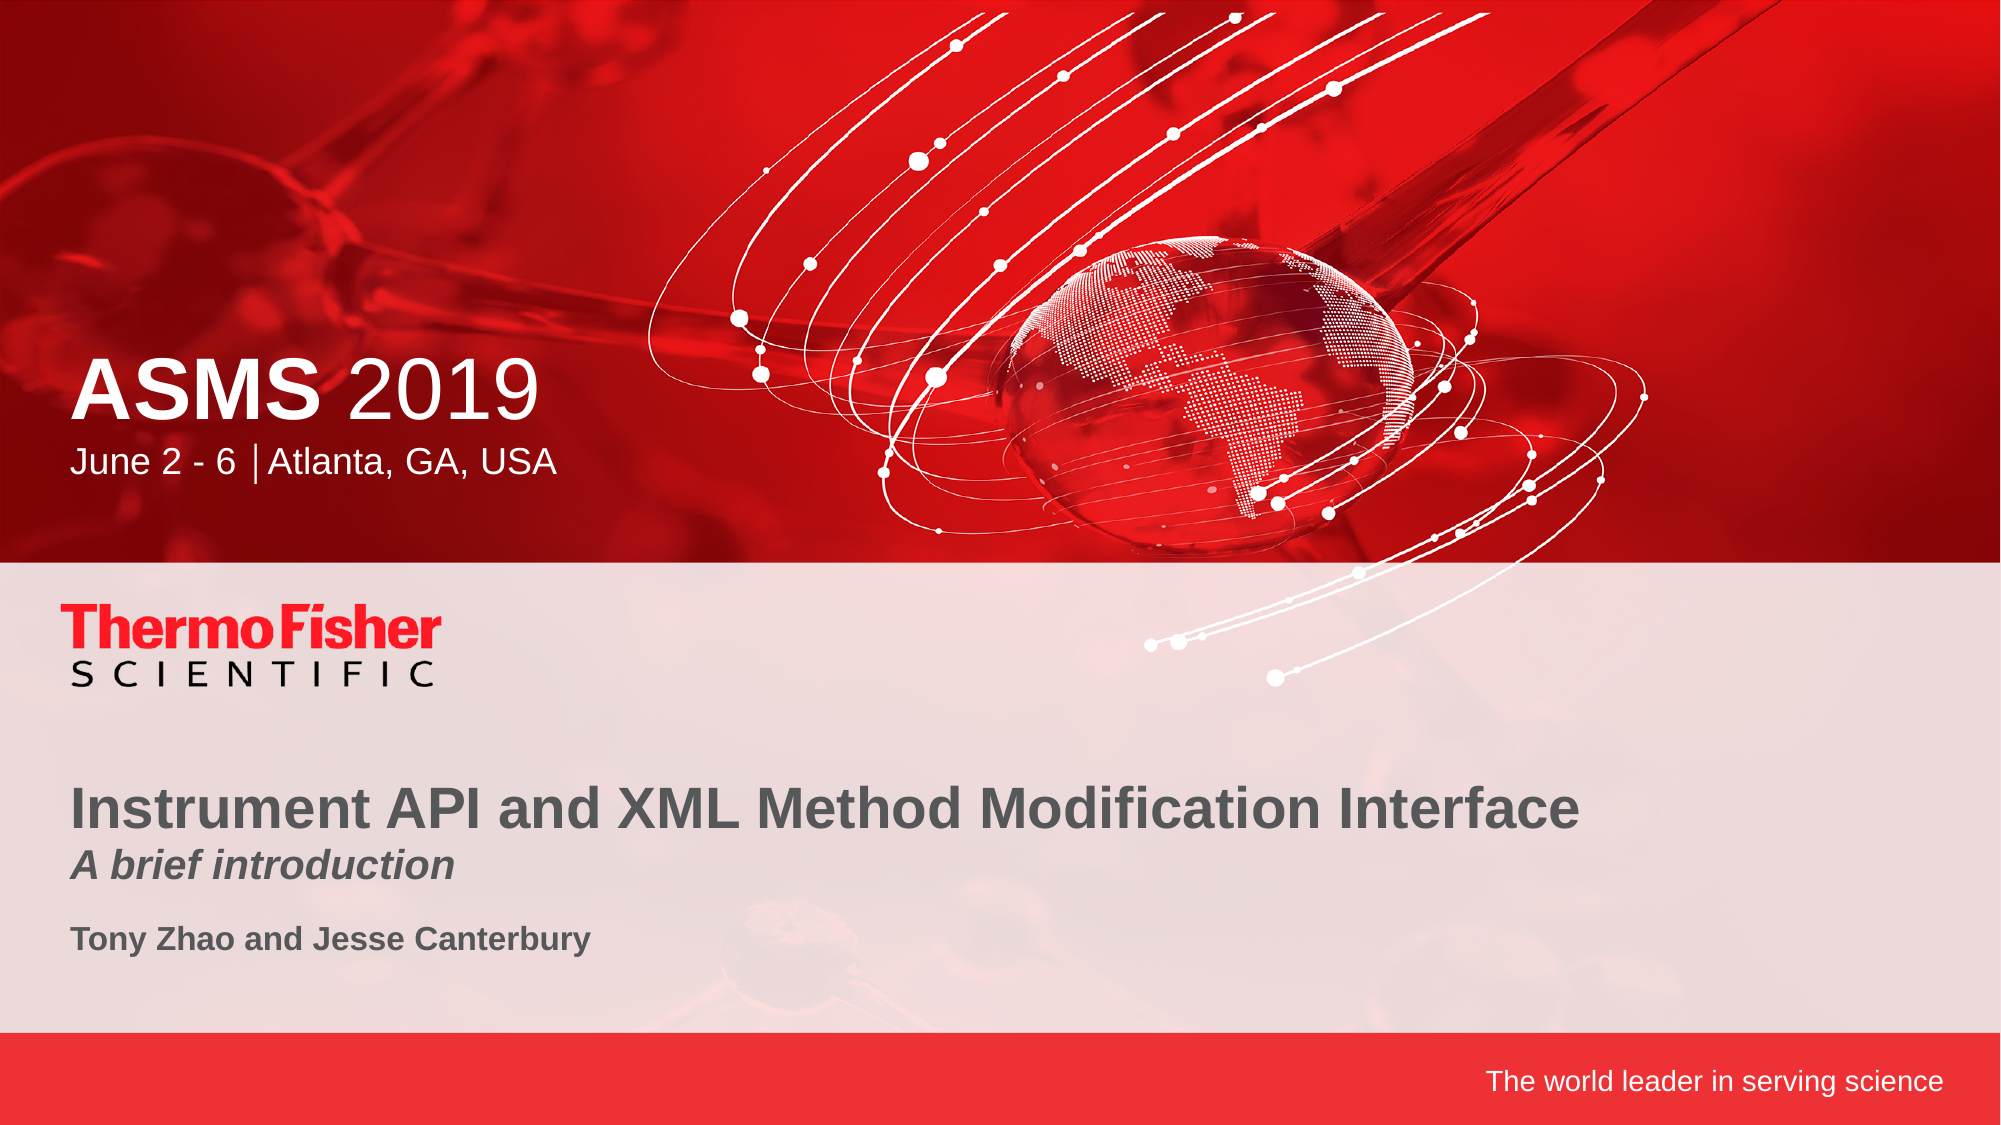

# Instrument API and XML Method Modification Interface A brief introduction
Tony Zhao and Jesse Canterbury